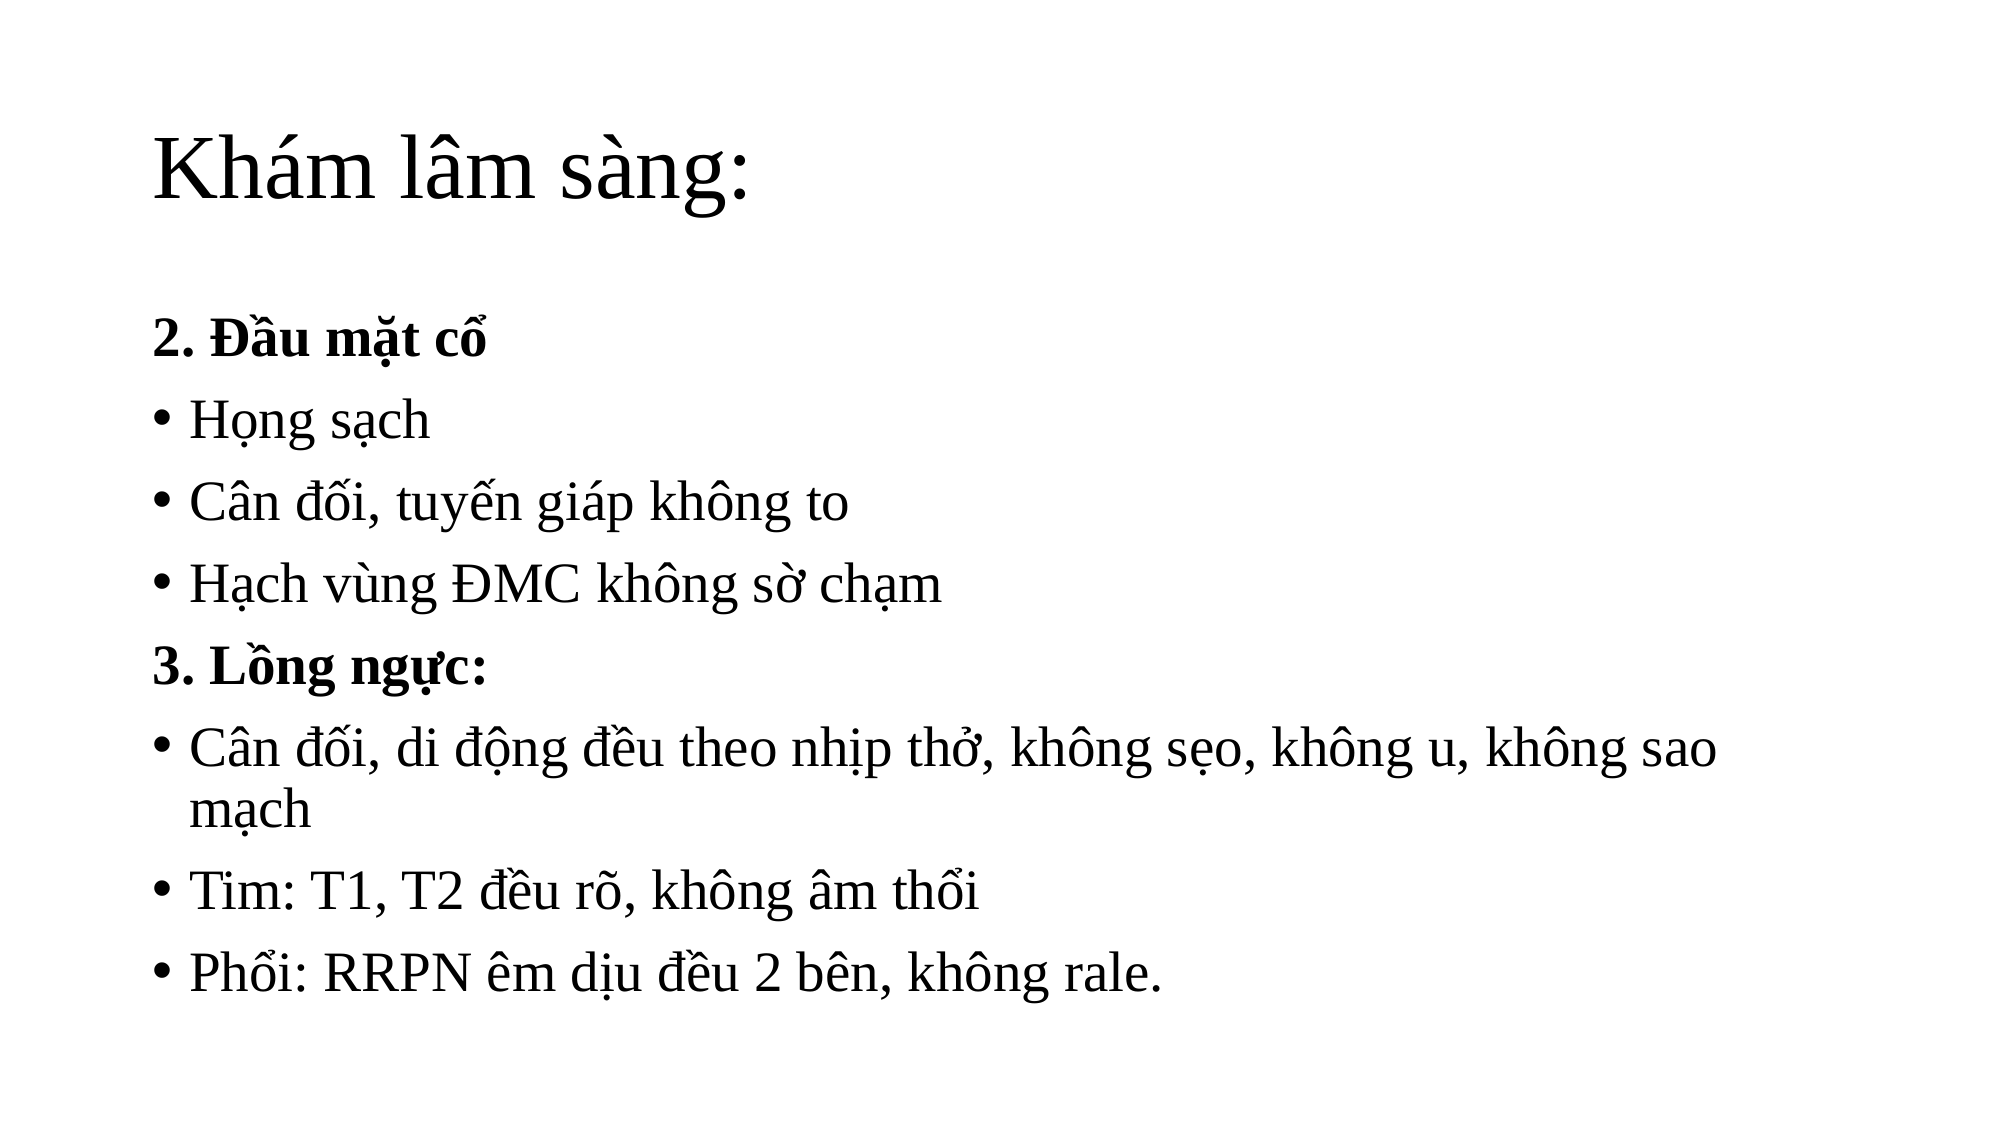

# Khám lâm sàng:
2. Đầu mặt cổ
Họng sạch
Cân đối, tuyến giáp không to
Hạch vùng ĐMC không sờ chạm
3. Lồng ngực:
Cân đối, di động đều theo nhịp thở, không sẹo, không u, không sao mạch
Tim: T1, T2 đều rõ, không âm thổi
Phổi: RRPN êm dịu đều 2 bên, không rale.